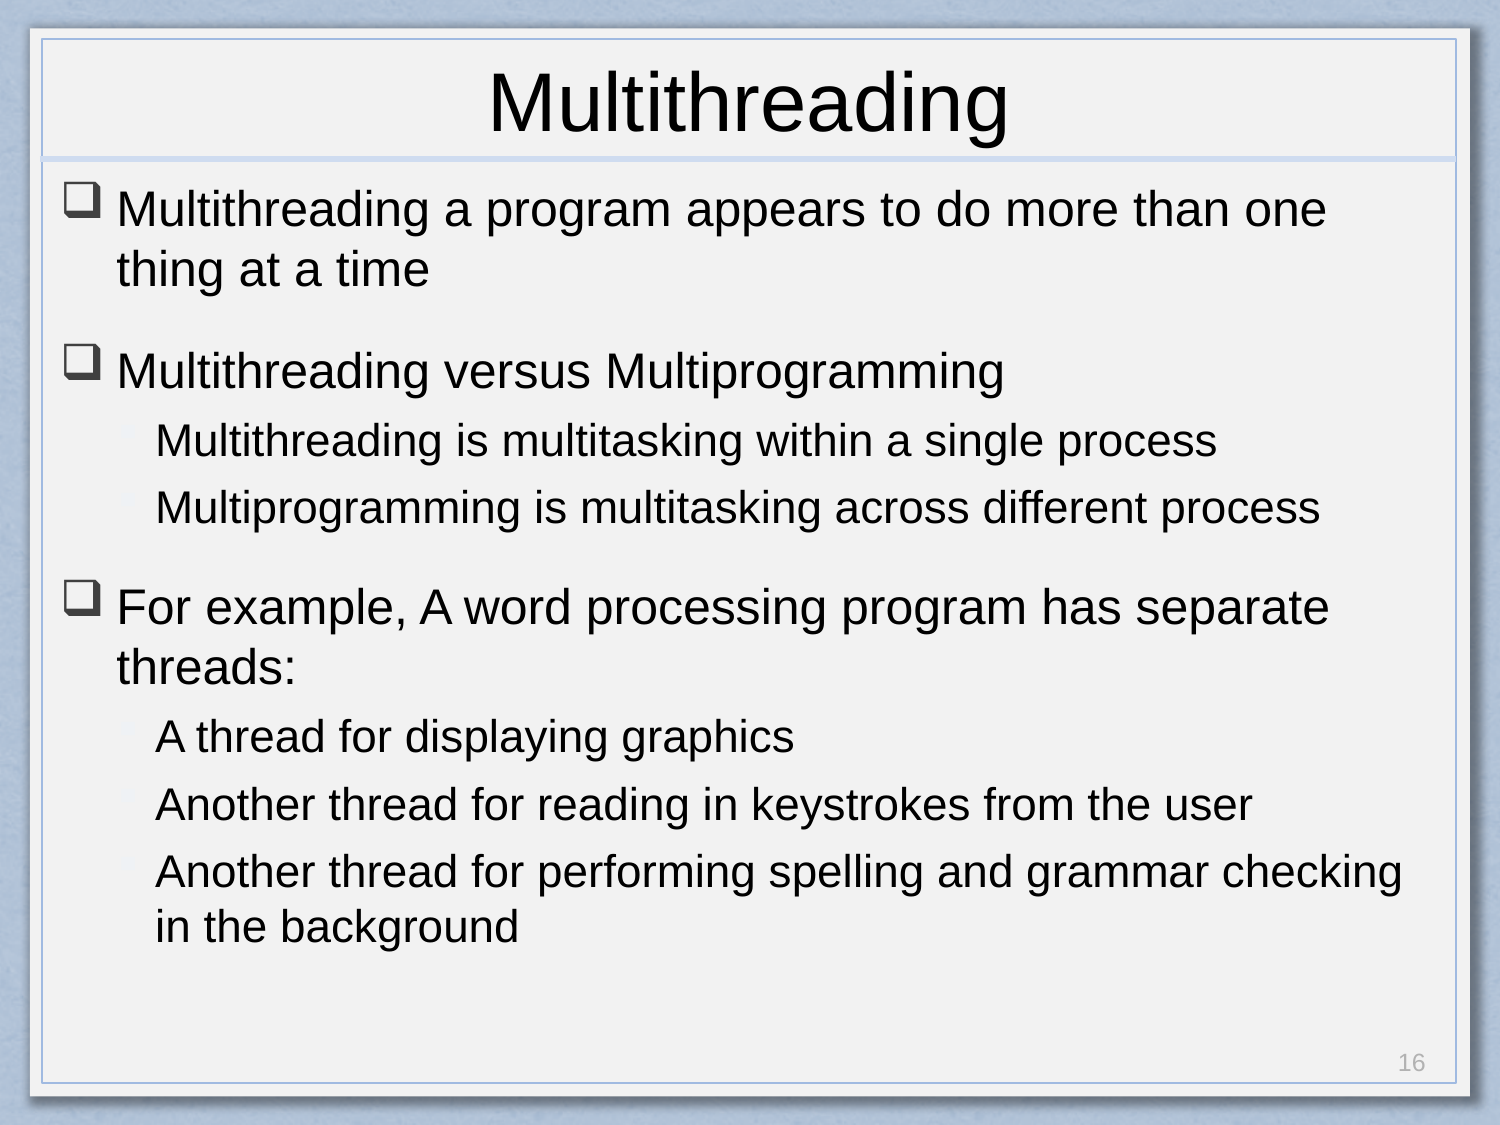

# Multithreading
Multithreading a program appears to do more than one thing at a time
Multithreading versus Multiprogramming
Multithreading is multitasking within a single process
Multiprogramming is multitasking across different process
For example, A word processing program has separate threads:
A thread for displaying graphics
Another thread for reading in keystrokes from the user
Another thread for performing spelling and grammar checking in the background

16